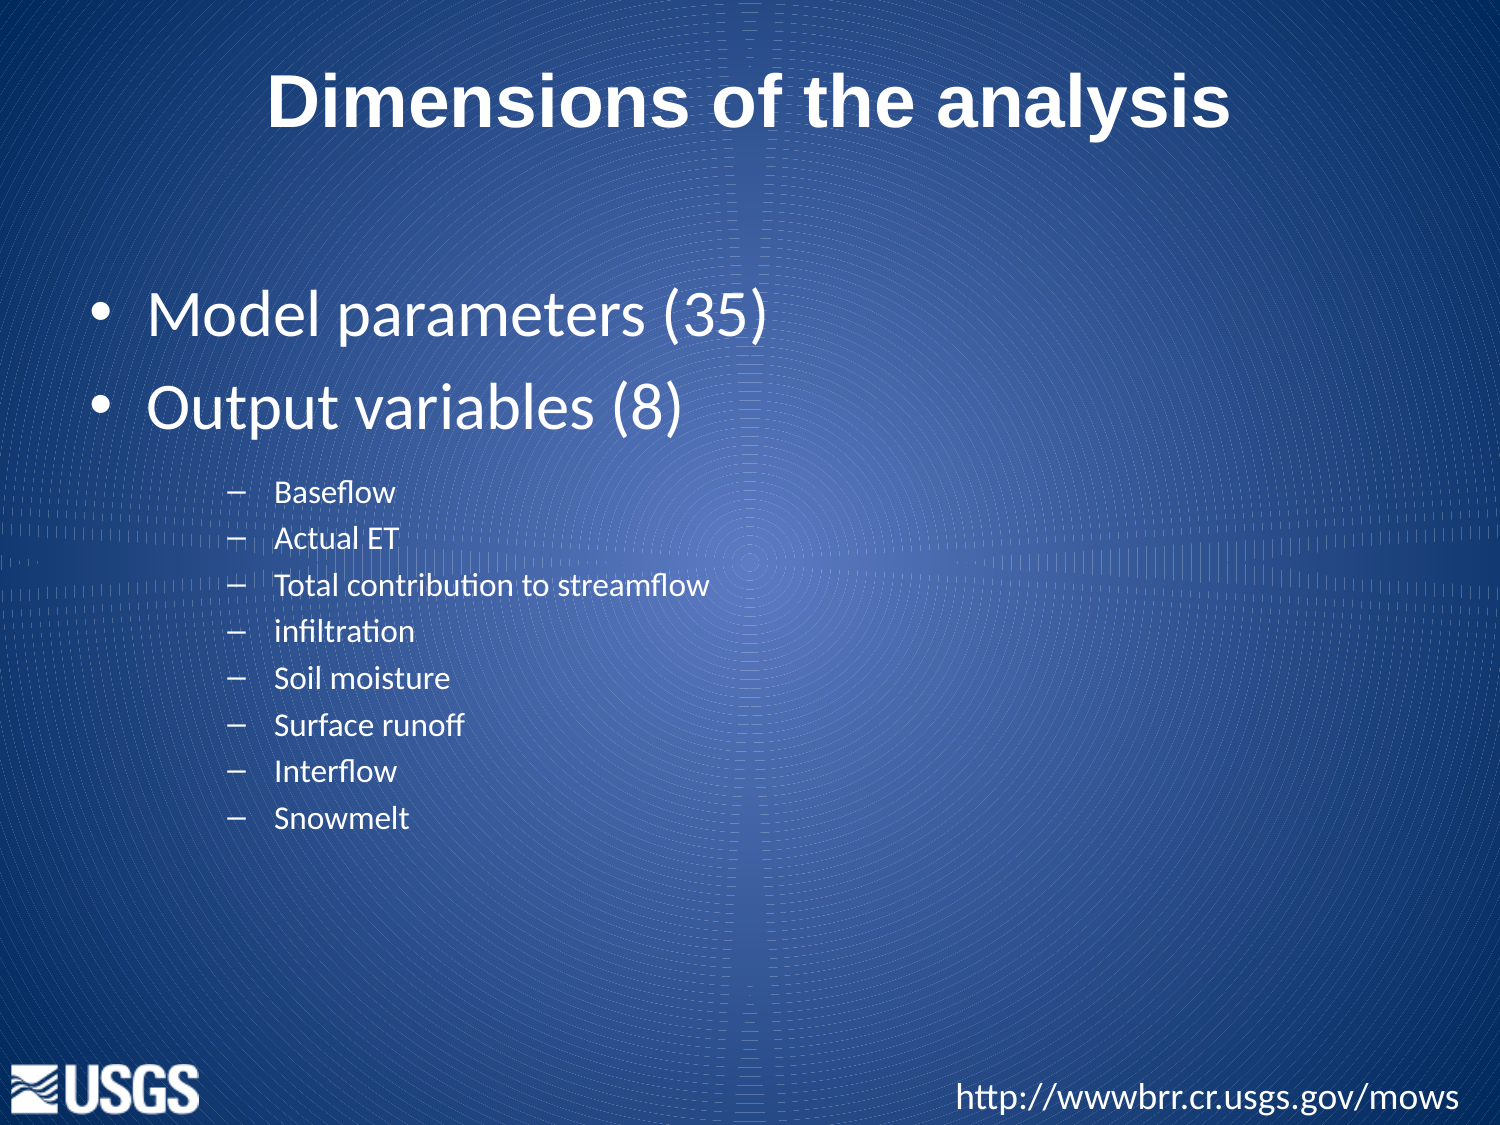

# Dimensions of the analysis
Model parameters (35)
Output variables (8)

Baseflow
Actual ET
Total contribution to streamflow
infiltration
Soil moisture
Surface runoff
Interflow
Snowmelt